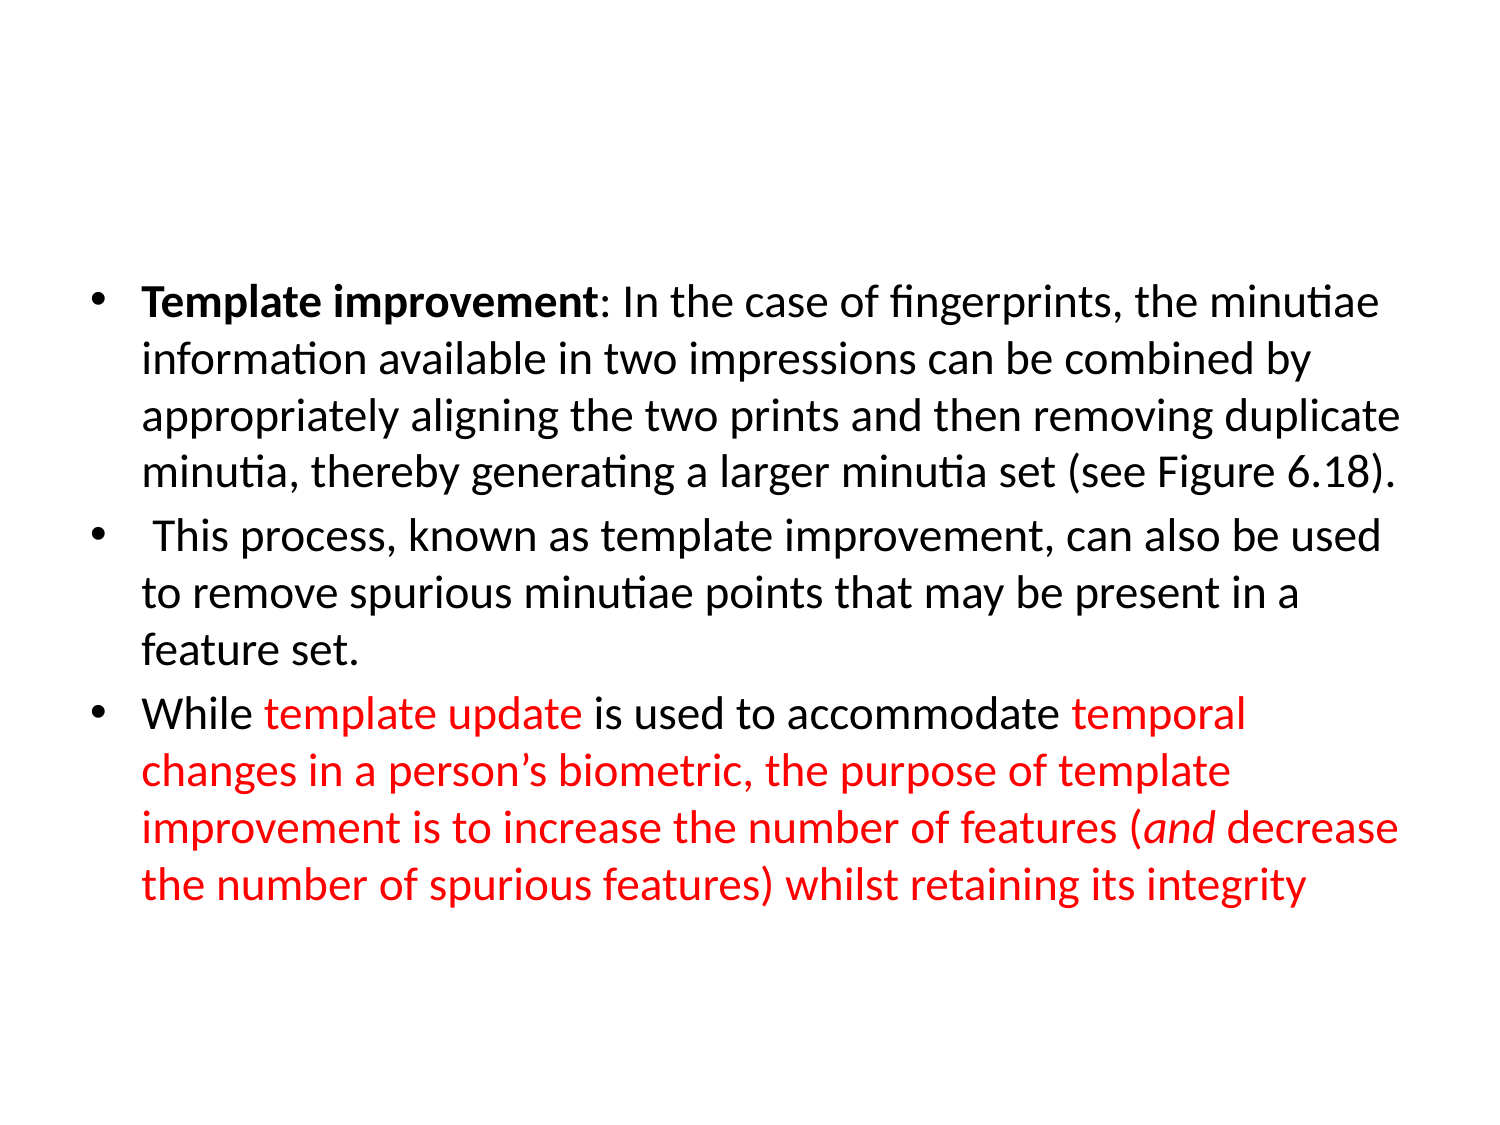

#
Template improvement: In the case of fingerprints, the minutiae information available in two impressions can be combined by appropriately aligning the two prints and then removing duplicate minutia, thereby generating a larger minutia set (see Figure 6.18).
 This process, known as template improvement, can also be used to remove spurious minutiae points that may be present in a feature set.
While template update is used to accommodate temporal changes in a person’s biometric, the purpose of template improvement is to increase the number of features (and decrease the number of spurious features) whilst retaining its integrity